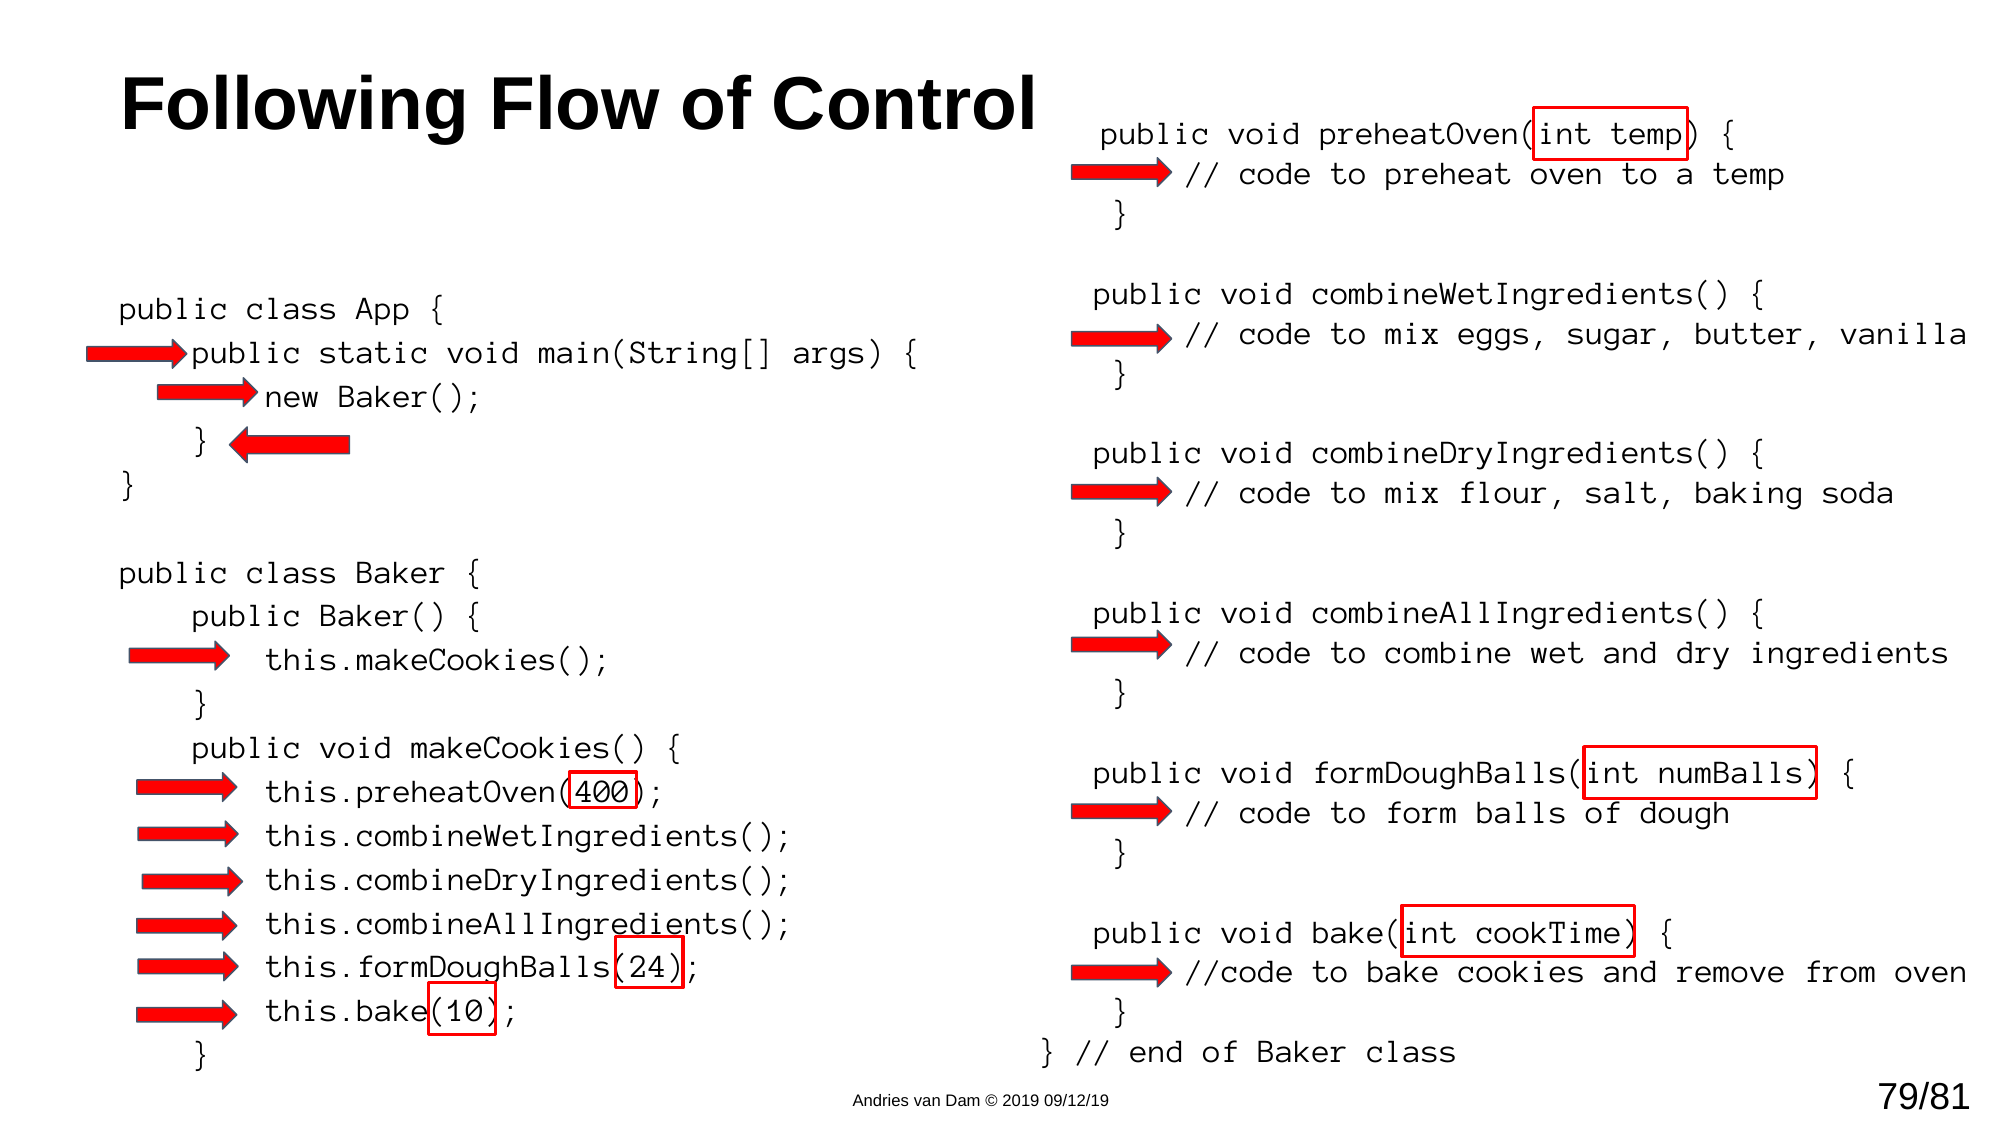

public void preheatOven(int temp) {
        // code to preheat oven to a temp
    }

   public void combineWetIngredients() {
        // code to mix eggs, sugar, butter, vanilla
    }

   public void combineDryIngredients() {
        // code to mix flour, salt, baking soda
    }

   public void combineAllIngredients() {
        // code to combine wet and dry ingredients
    }

   public void formDoughBalls(int numBalls) {
        // code to form balls of dough
    }

   public void bake(int cookTime) {
        //code to bake cookies and remove from oven
    }
} // end of Baker class
# Following Flow of Control

public class App {
    public static void main(String[] args) {
        new Baker();
    }
}

public class Baker {
    public Baker() {
        this.makeCookies();
    }
    public void makeCookies() {
        this.preheatOven(400);
        this.combineWetIngredients();
        this.combineDryIngredients();
        this.combineAllIngredients();
        this.formDoughBalls(24);
        this.bake(10);
    }